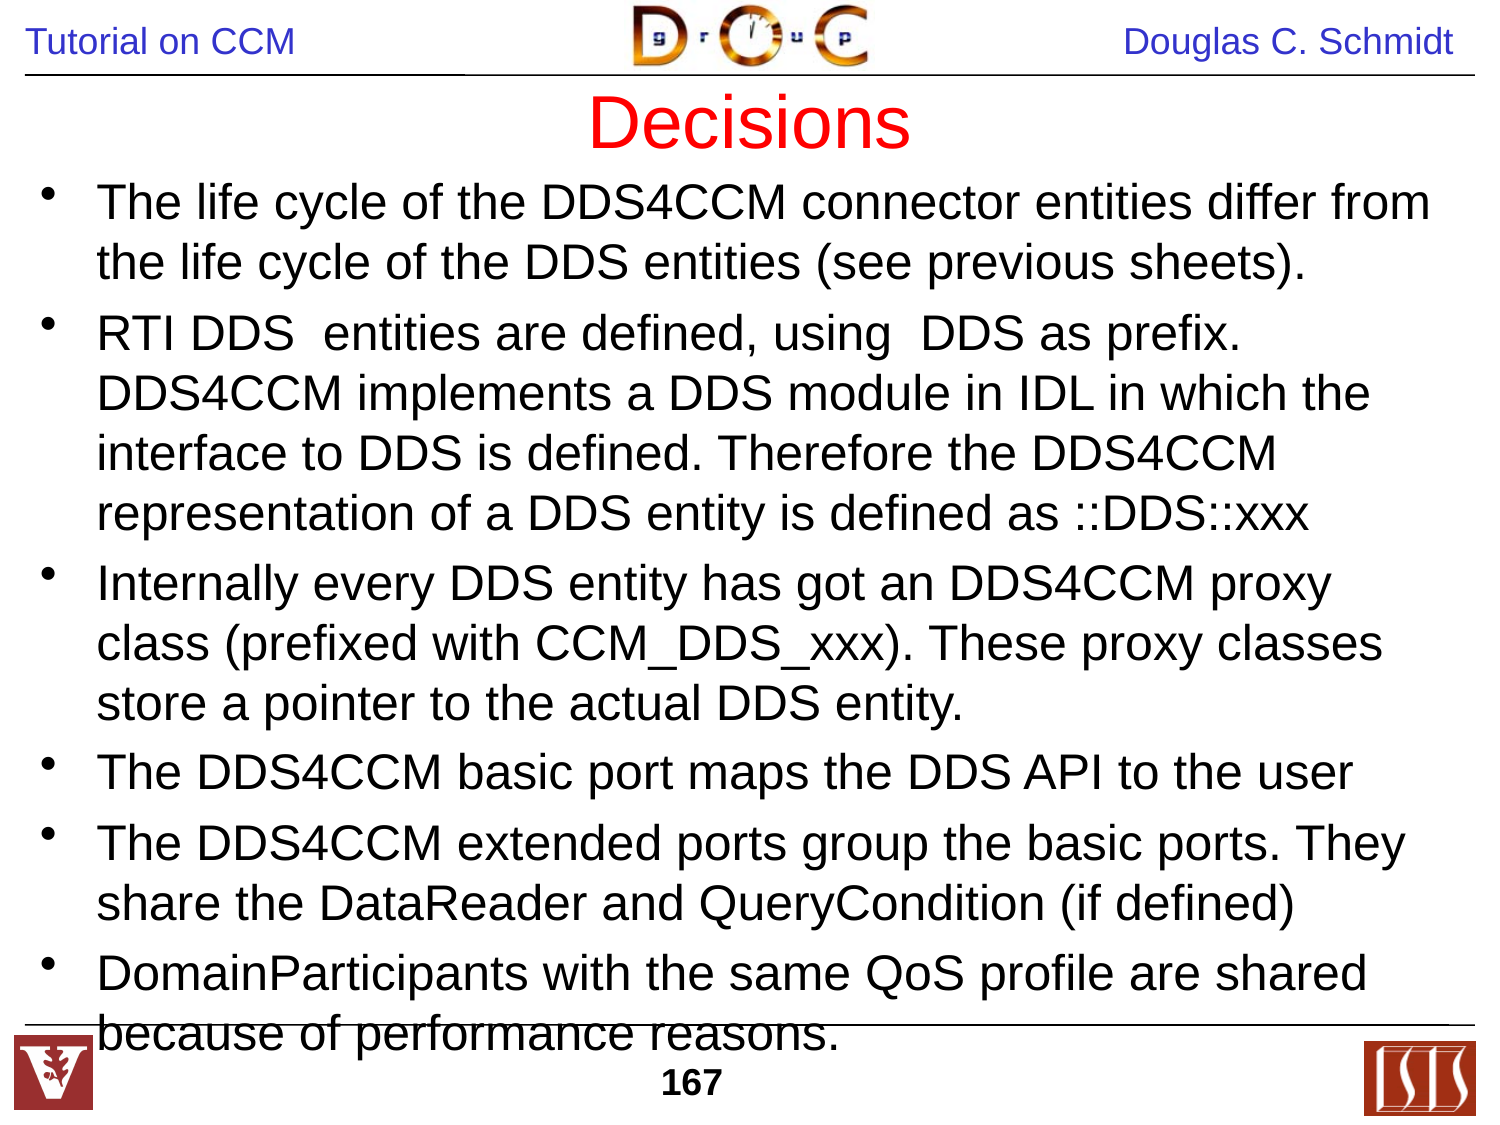

# Decisions
The life cycle of the DDS4CCM connector entities differ from the life cycle of the DDS entities (see previous sheets).
RTI DDS  entities are defined, using  DDS as prefix. DDS4CCM implements a DDS module in IDL in which the interface to DDS is defined. Therefore the DDS4CCM representation of a DDS entity is defined as ::DDS::xxx
Internally every DDS entity has got an DDS4CCM proxy class (prefixed with CCM_DDS_xxx). These proxy classes store a pointer to the actual DDS entity.
The DDS4CCM basic port maps the DDS API to the user
The DDS4CCM extended ports group the basic ports. They share the DataReader and QueryCondition (if defined)
DomainParticipants with the same QoS profile are shared because of performance reasons.